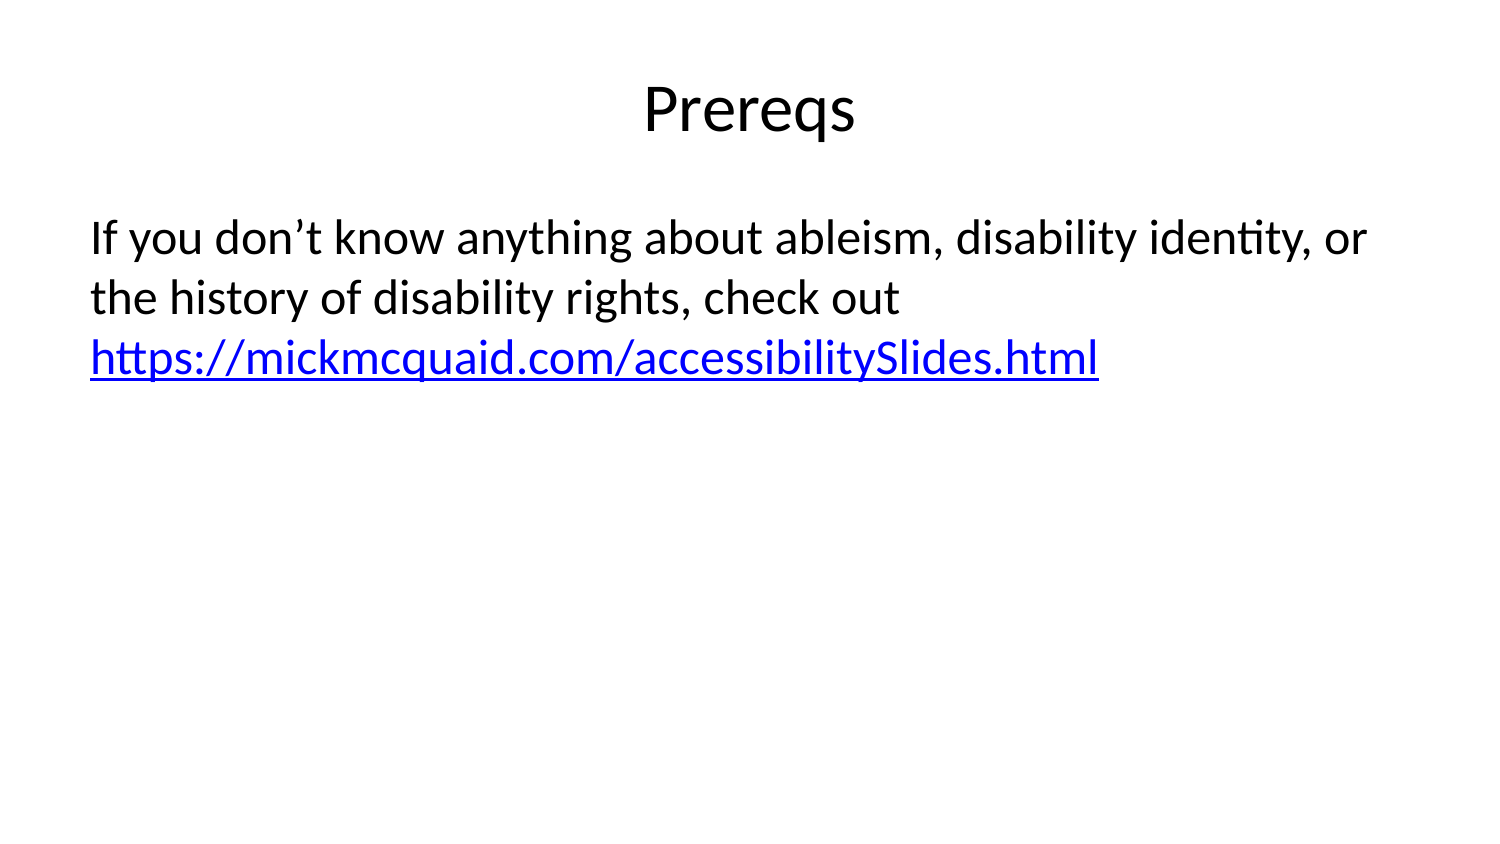

# Prereqs
If you don’t know anything about ableism, disability identity, or the history of disability rights, check out https://mickmcquaid.com/accessibilitySlides.html